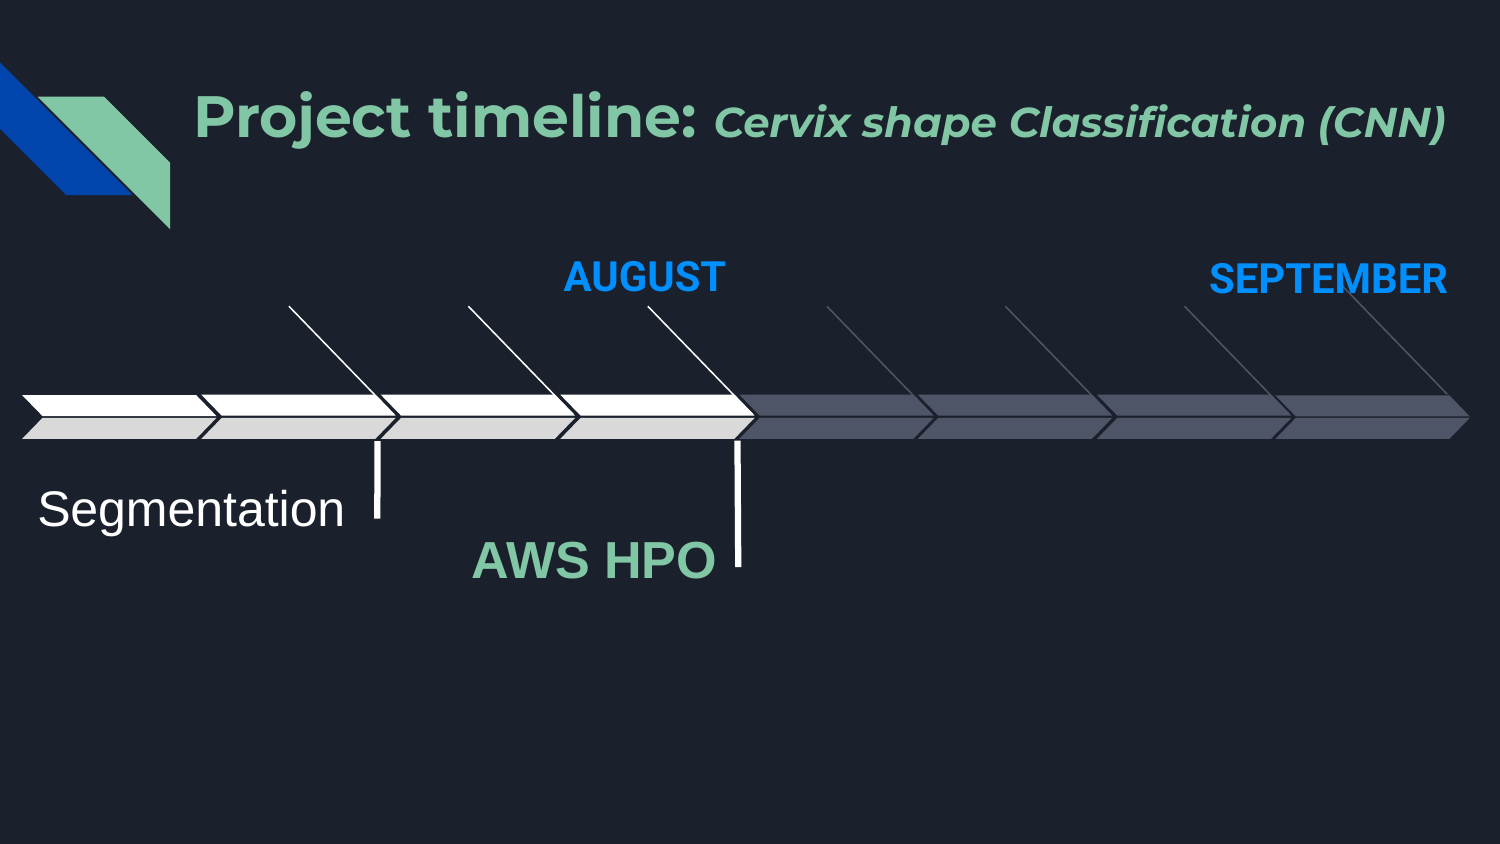

# Project timeline: Cervix shape Classification (CNN)
AUGUST

SEPTEMBER

Segmentation
AWS HPO